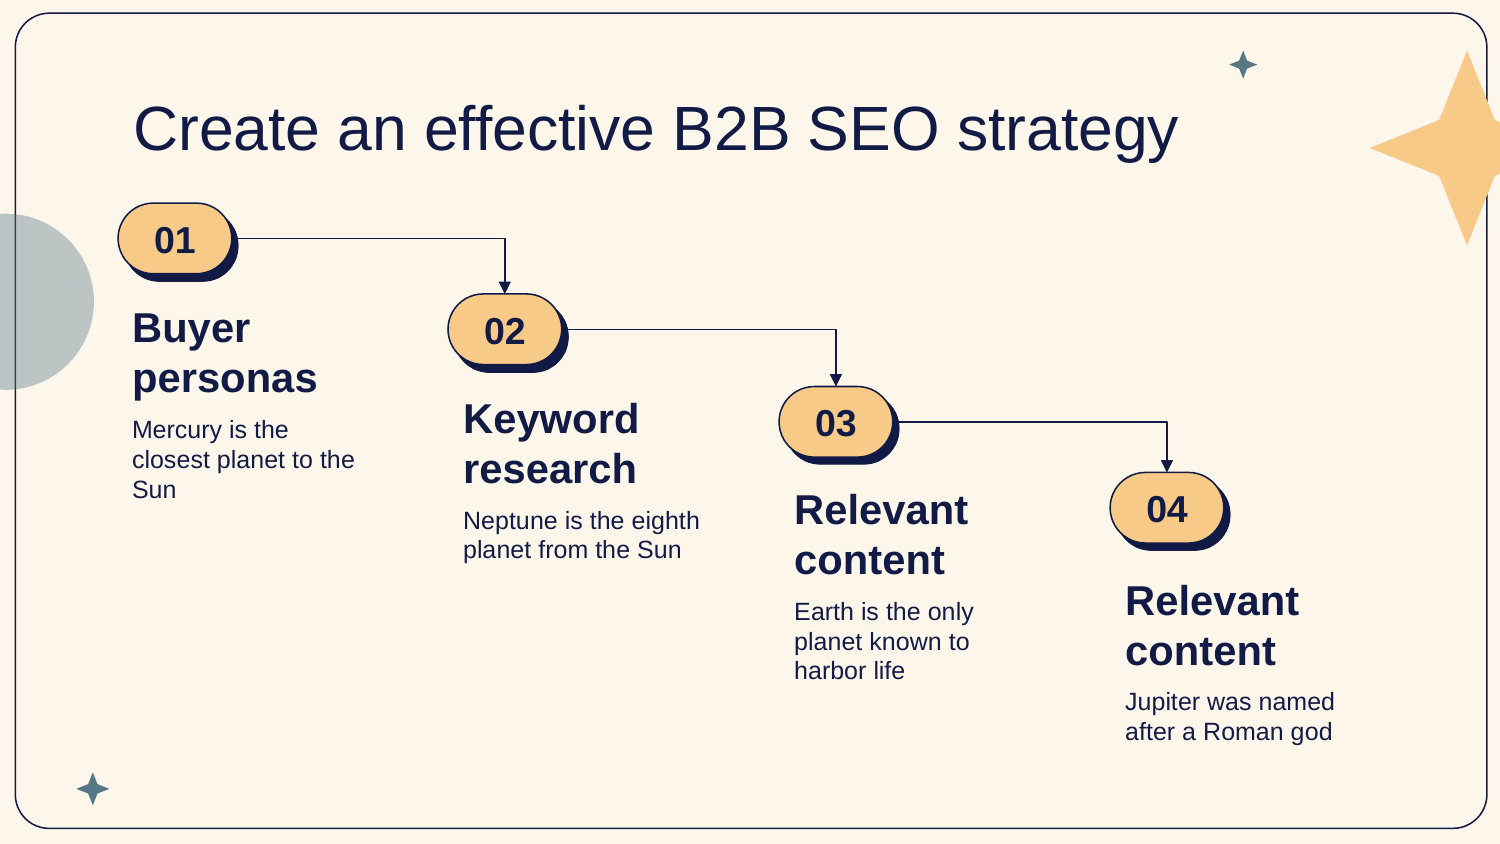

# Create an effective B2B SEO strategy
01
Buyer personas
02
Keyword research
03
Mercury is the closest planet to the Sun
Relevant content
04
Neptune is the eighth planet from the Sun
Relevant content
Earth is the only planet known to harbor life
Jupiter was named after a Roman god